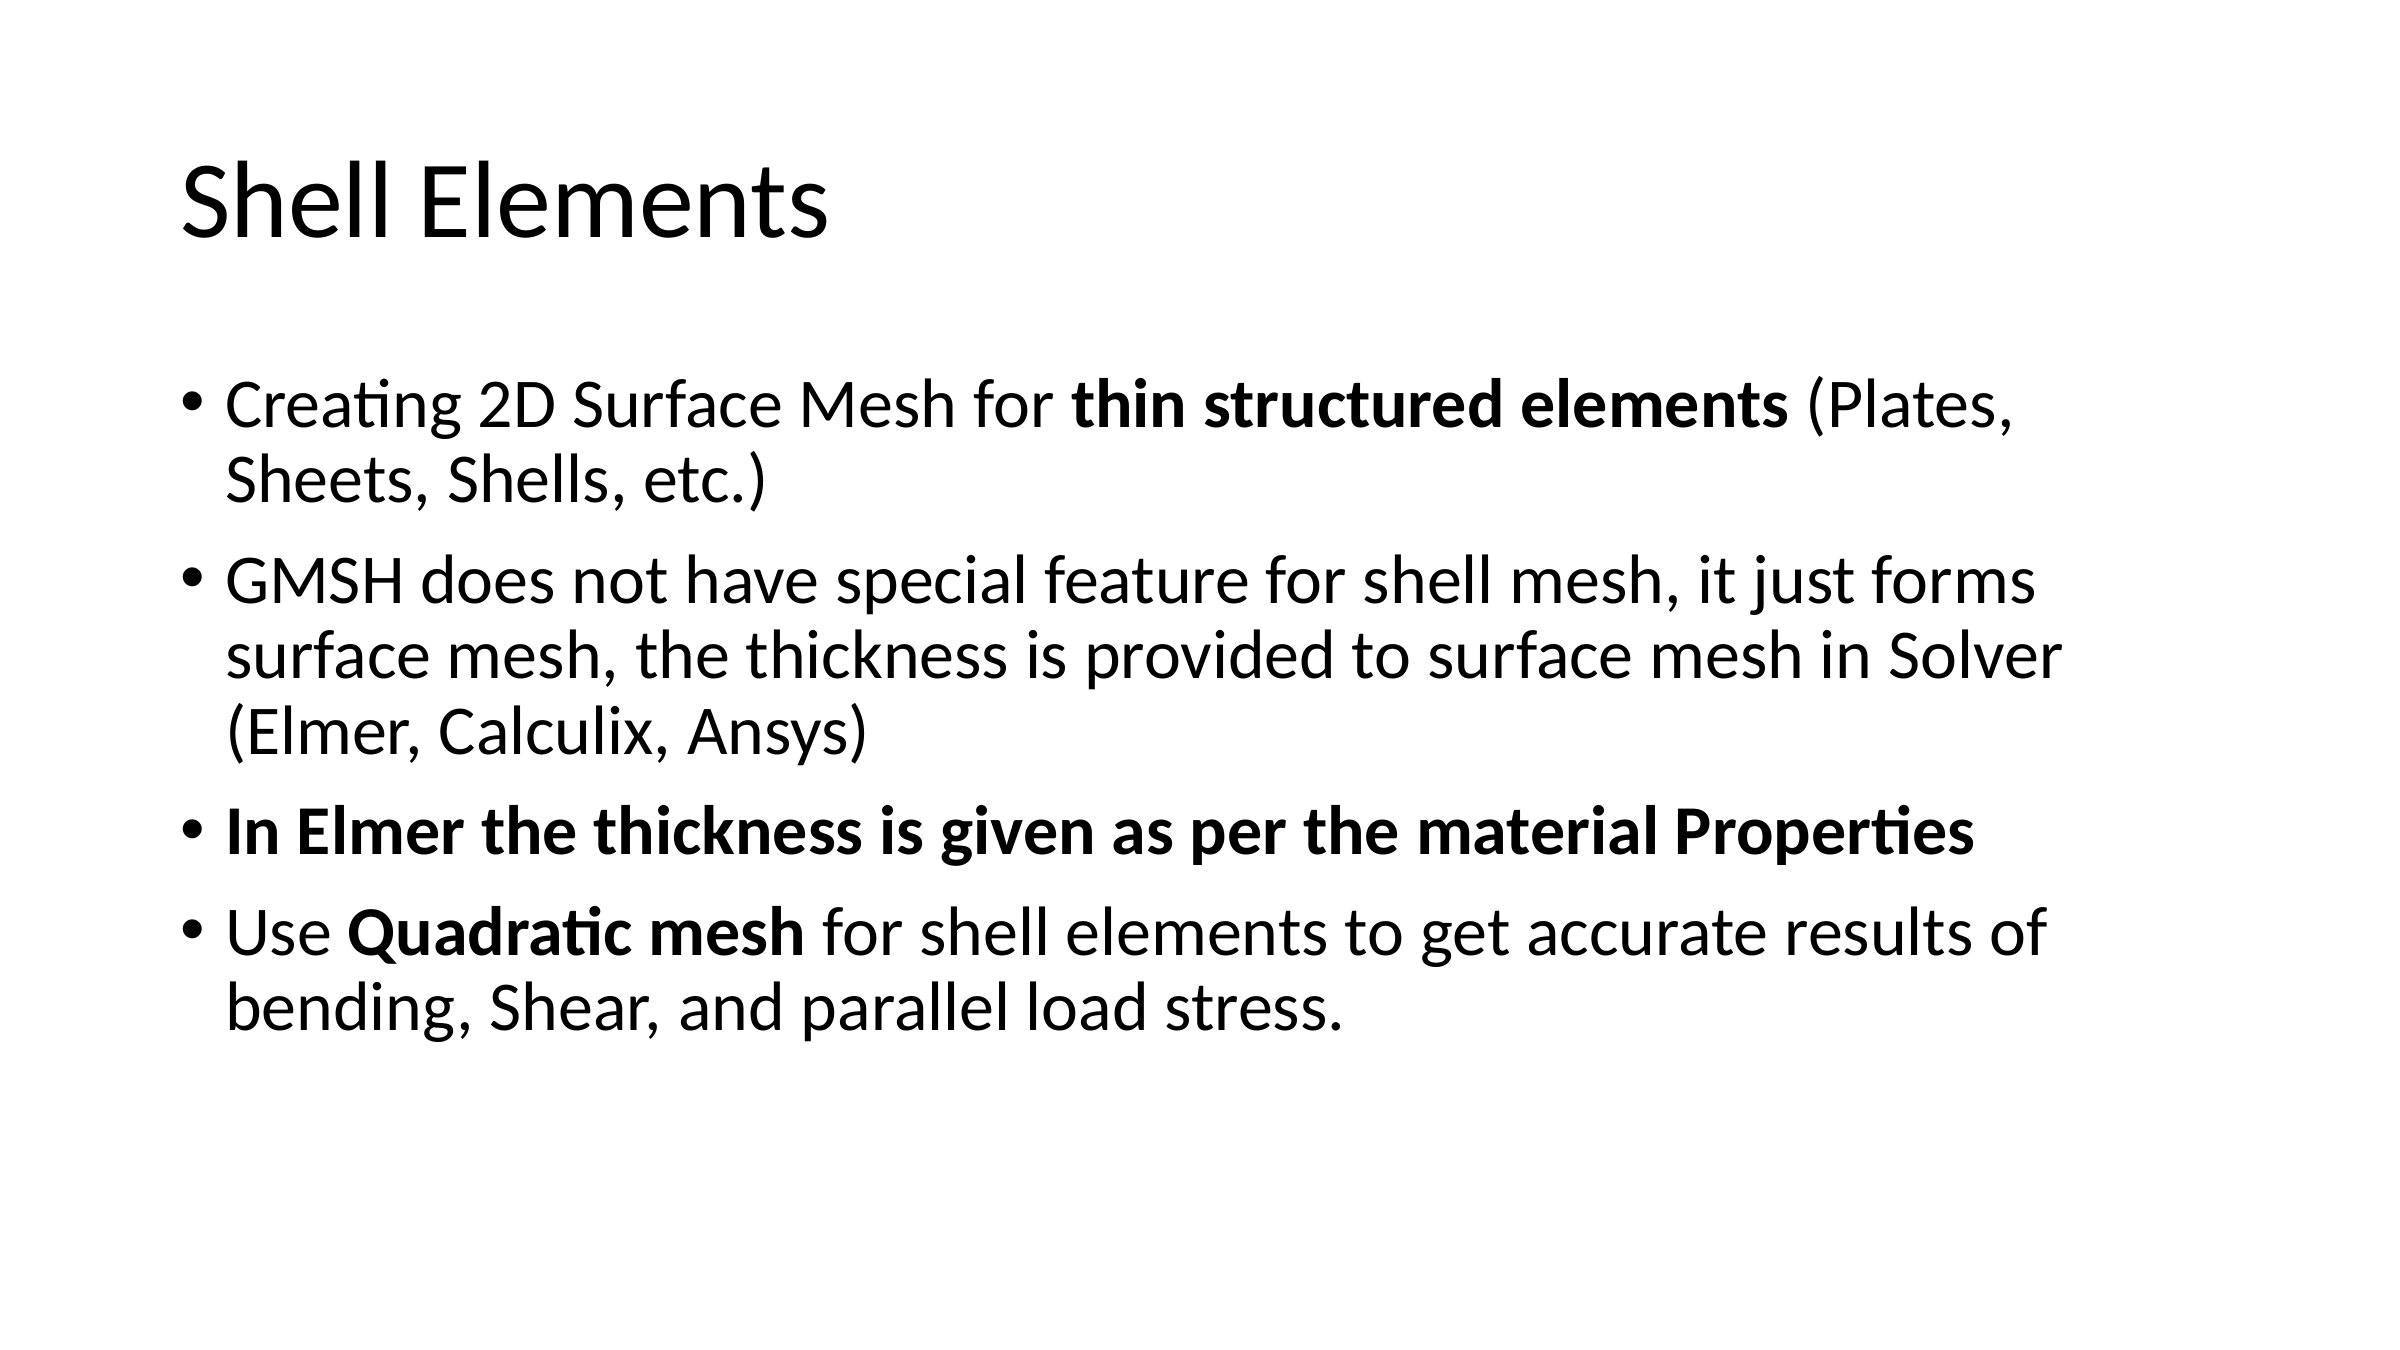

# Shell Elements
Creating 2D Surface Mesh for thin structured elements (Plates, Sheets, Shells, etc.)
GMSH does not have special feature for shell mesh, it just forms surface mesh, the thickness is provided to surface mesh in Solver (Elmer, Calculix, Ansys)
In Elmer the thickness is given as per the material Properties
Use Quadratic mesh for shell elements to get accurate results of bending, Shear, and parallel load stress.